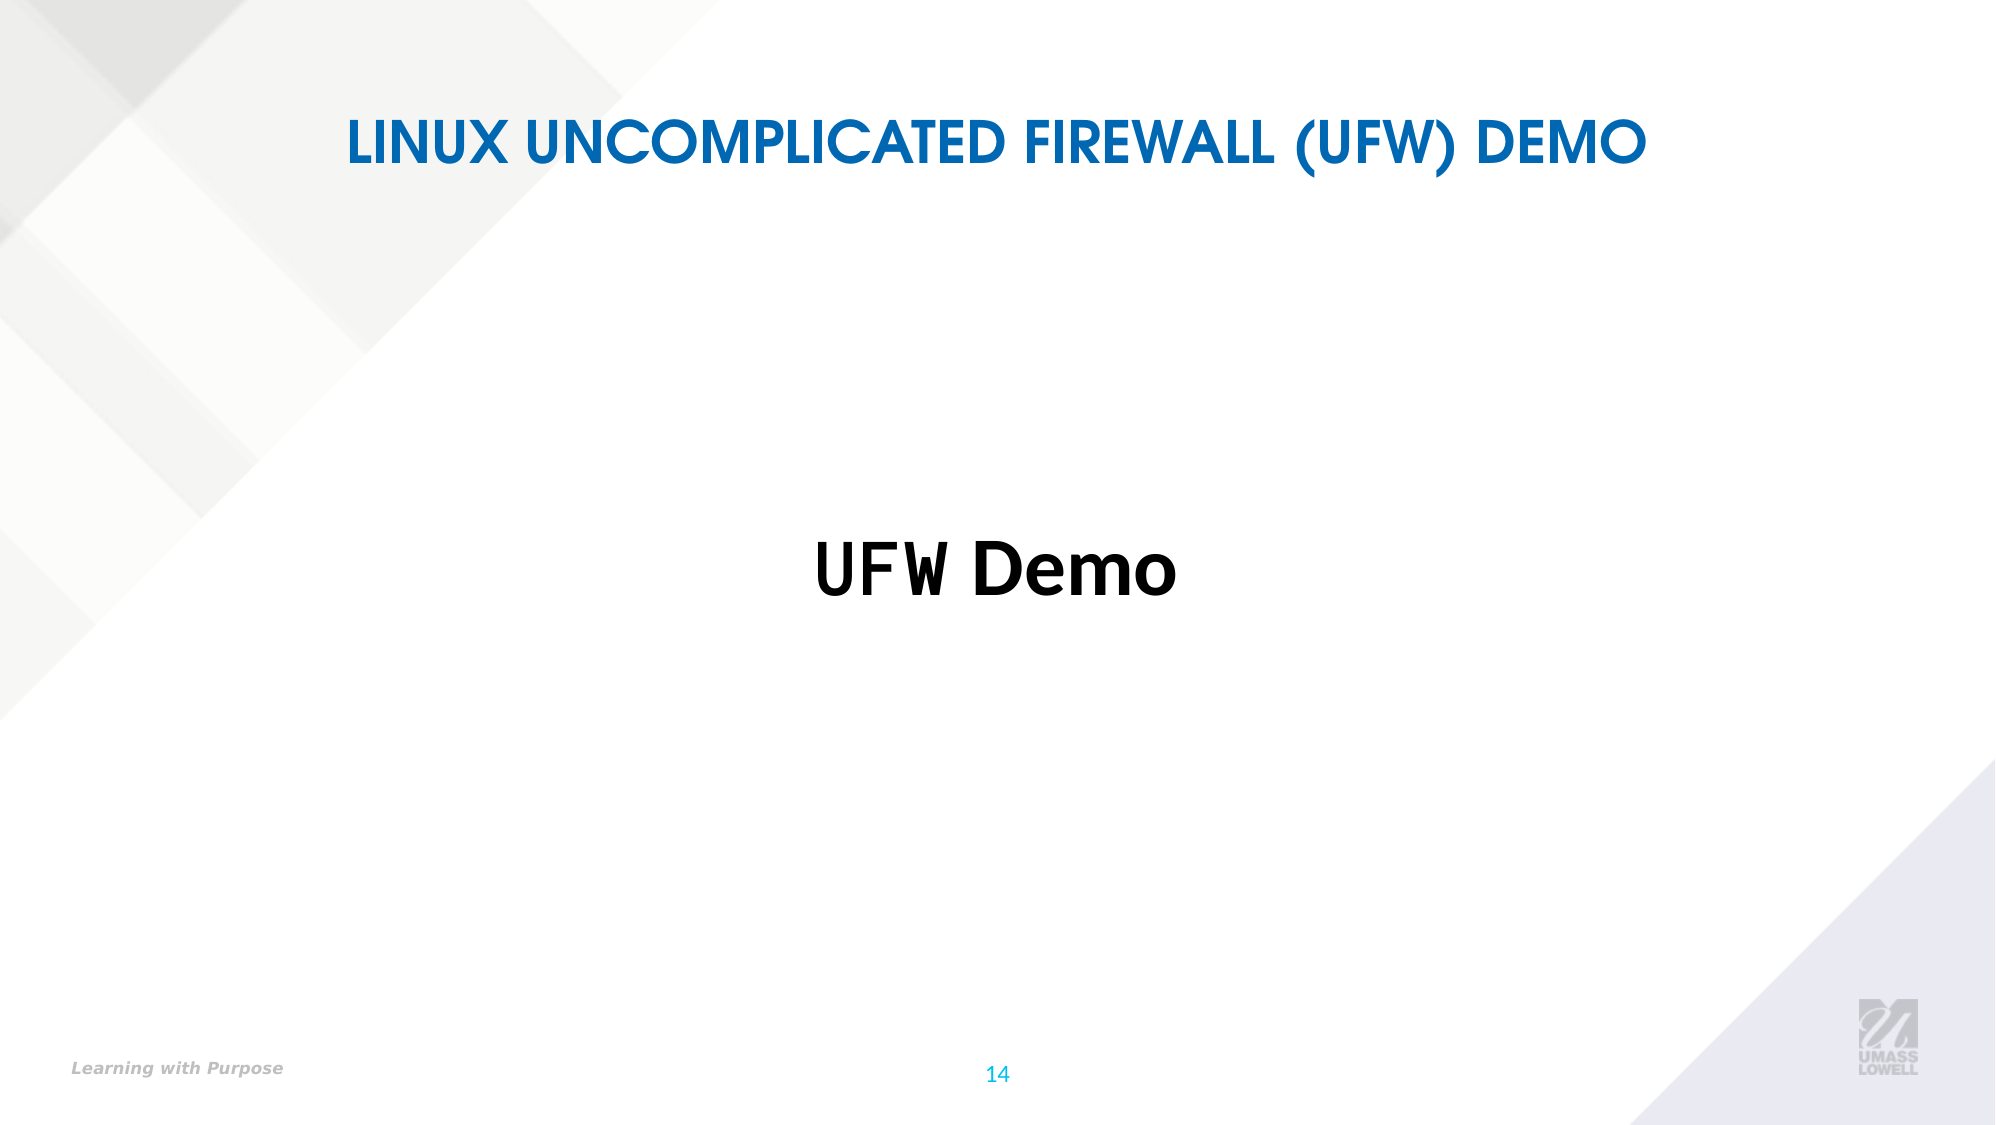

# LINUX UNCOMPLICATED FIREWALL (UFW) DEMO

UFW Demo
14